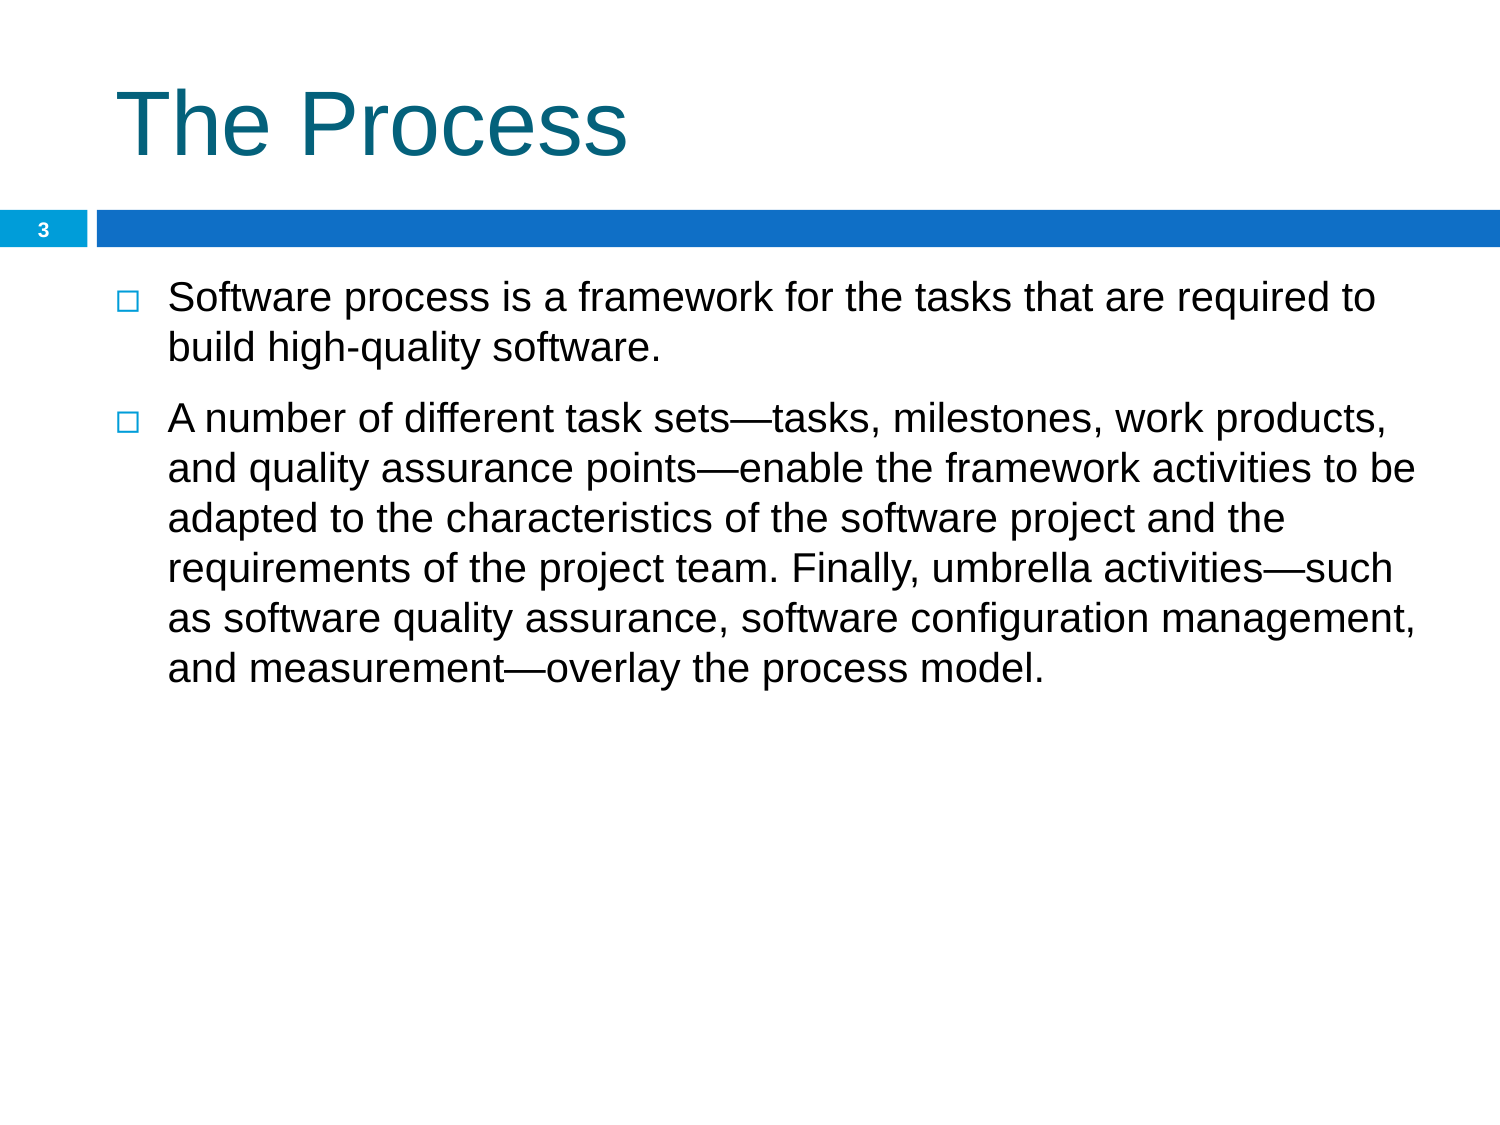

# The Process
3
Software process is a framework for the tasks that are required to build high-quality software.
A number of different task sets—tasks, milestones, work products, and quality assurance points—enable the framework activities to be adapted to the characteristics of the software project and the requirements of the project team. Finally, umbrella activities—such as software quality assurance, software configuration management, and measurement—overlay the process model.